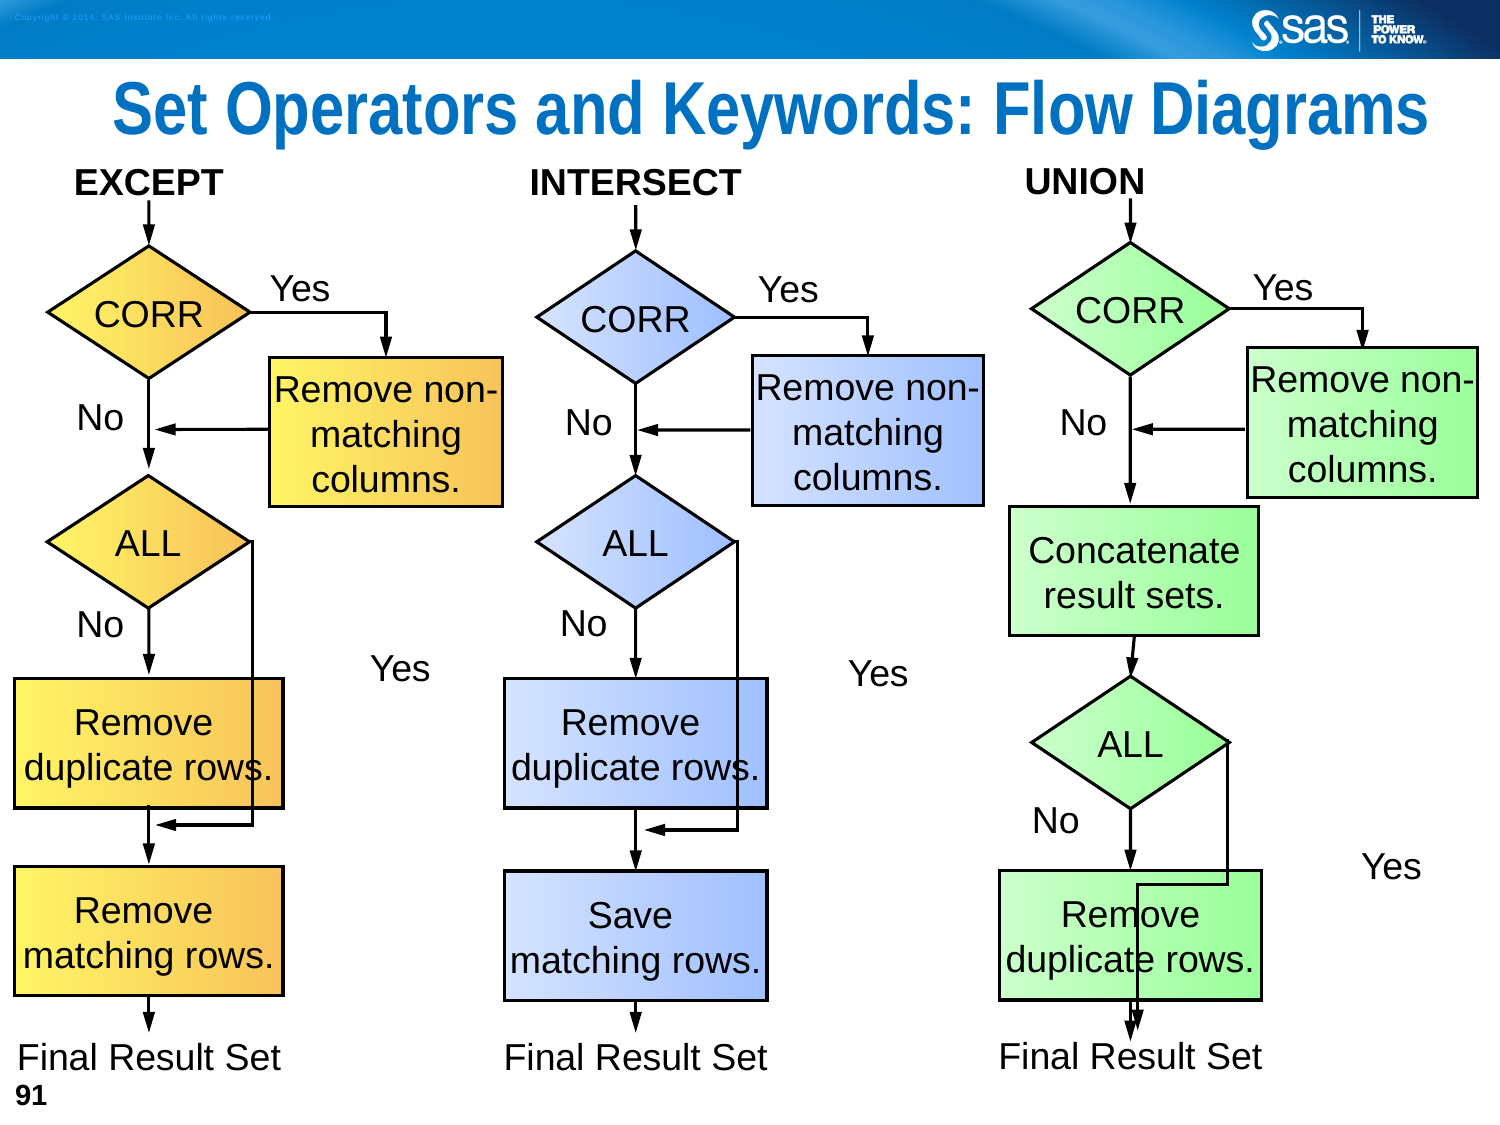

# Set Operators and Keywords: Flow Diagrams
UNION
EXCEPT
INTERSECT

CORR
Yes
Remove non-matching
columns.
No

ALL
No
Yes
Remove
duplicate rows.
Save
matching rows.
Final Result Set

CORR
CORR
Yes
Yes
Remove non-matching
columns.
Remove non-matching
columns.
No
No

ALL
Concatenate
result sets.
No

Yes
ALL
Remove
duplicate rows.
No
Yes
Remove
matching rows.
Remove
duplicate rows.
Final Result Set
Final Result Set